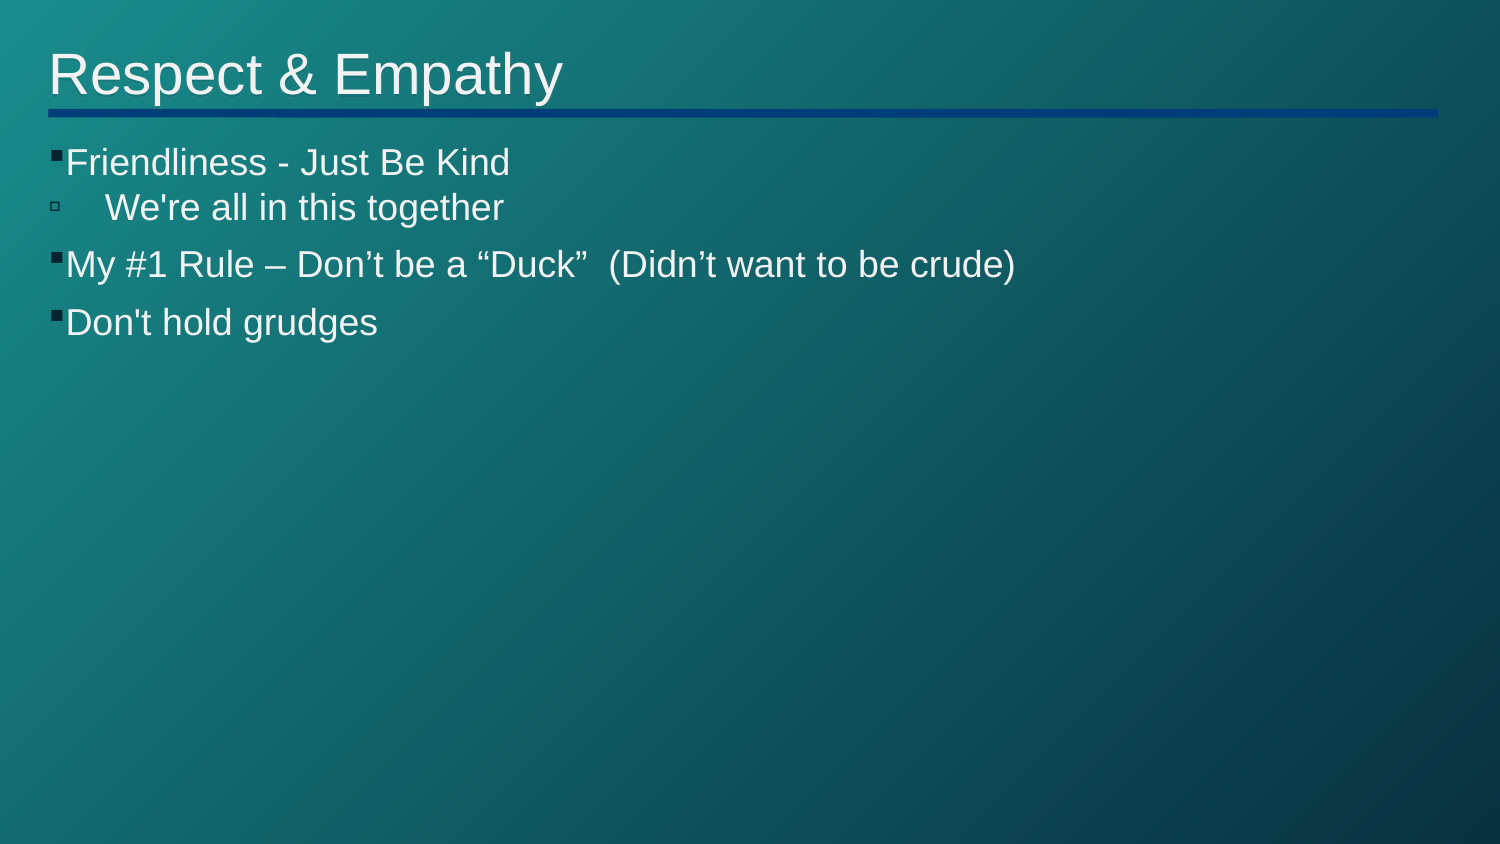

# Respect & Empathy
Friendliness - Just Be Kind
We're all in this together
My #1 Rule – Don’t be a “Duck”  (Didn’t want to be crude)
Don't hold grudges